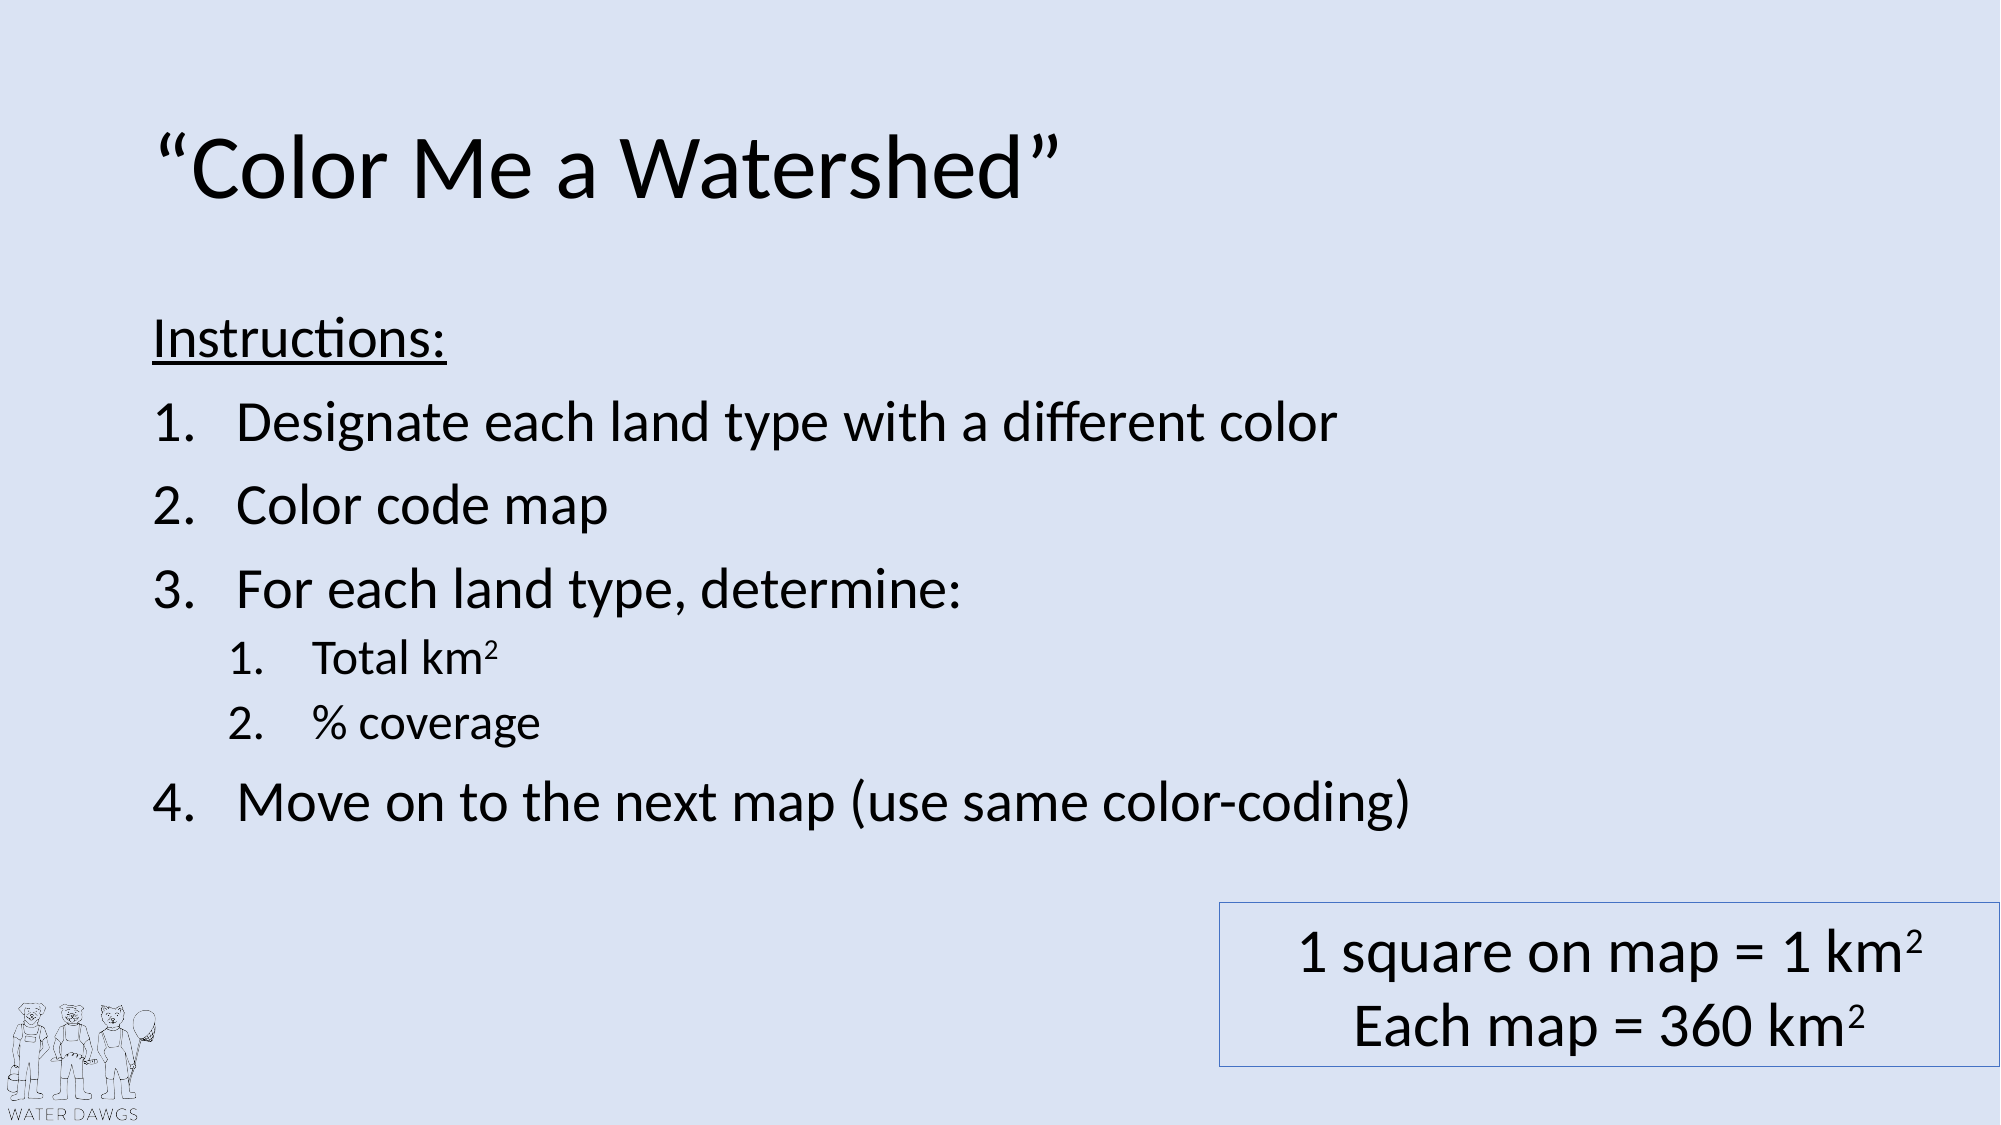

# “Color Me a Watershed”
Instructions:
Designate each land type with a different color
Color code map
For each land type, determine:
Total km2
% coverage
Move on to the next map (use same color-coding)

1 square on map = 1 km2
Each map = 360 km2